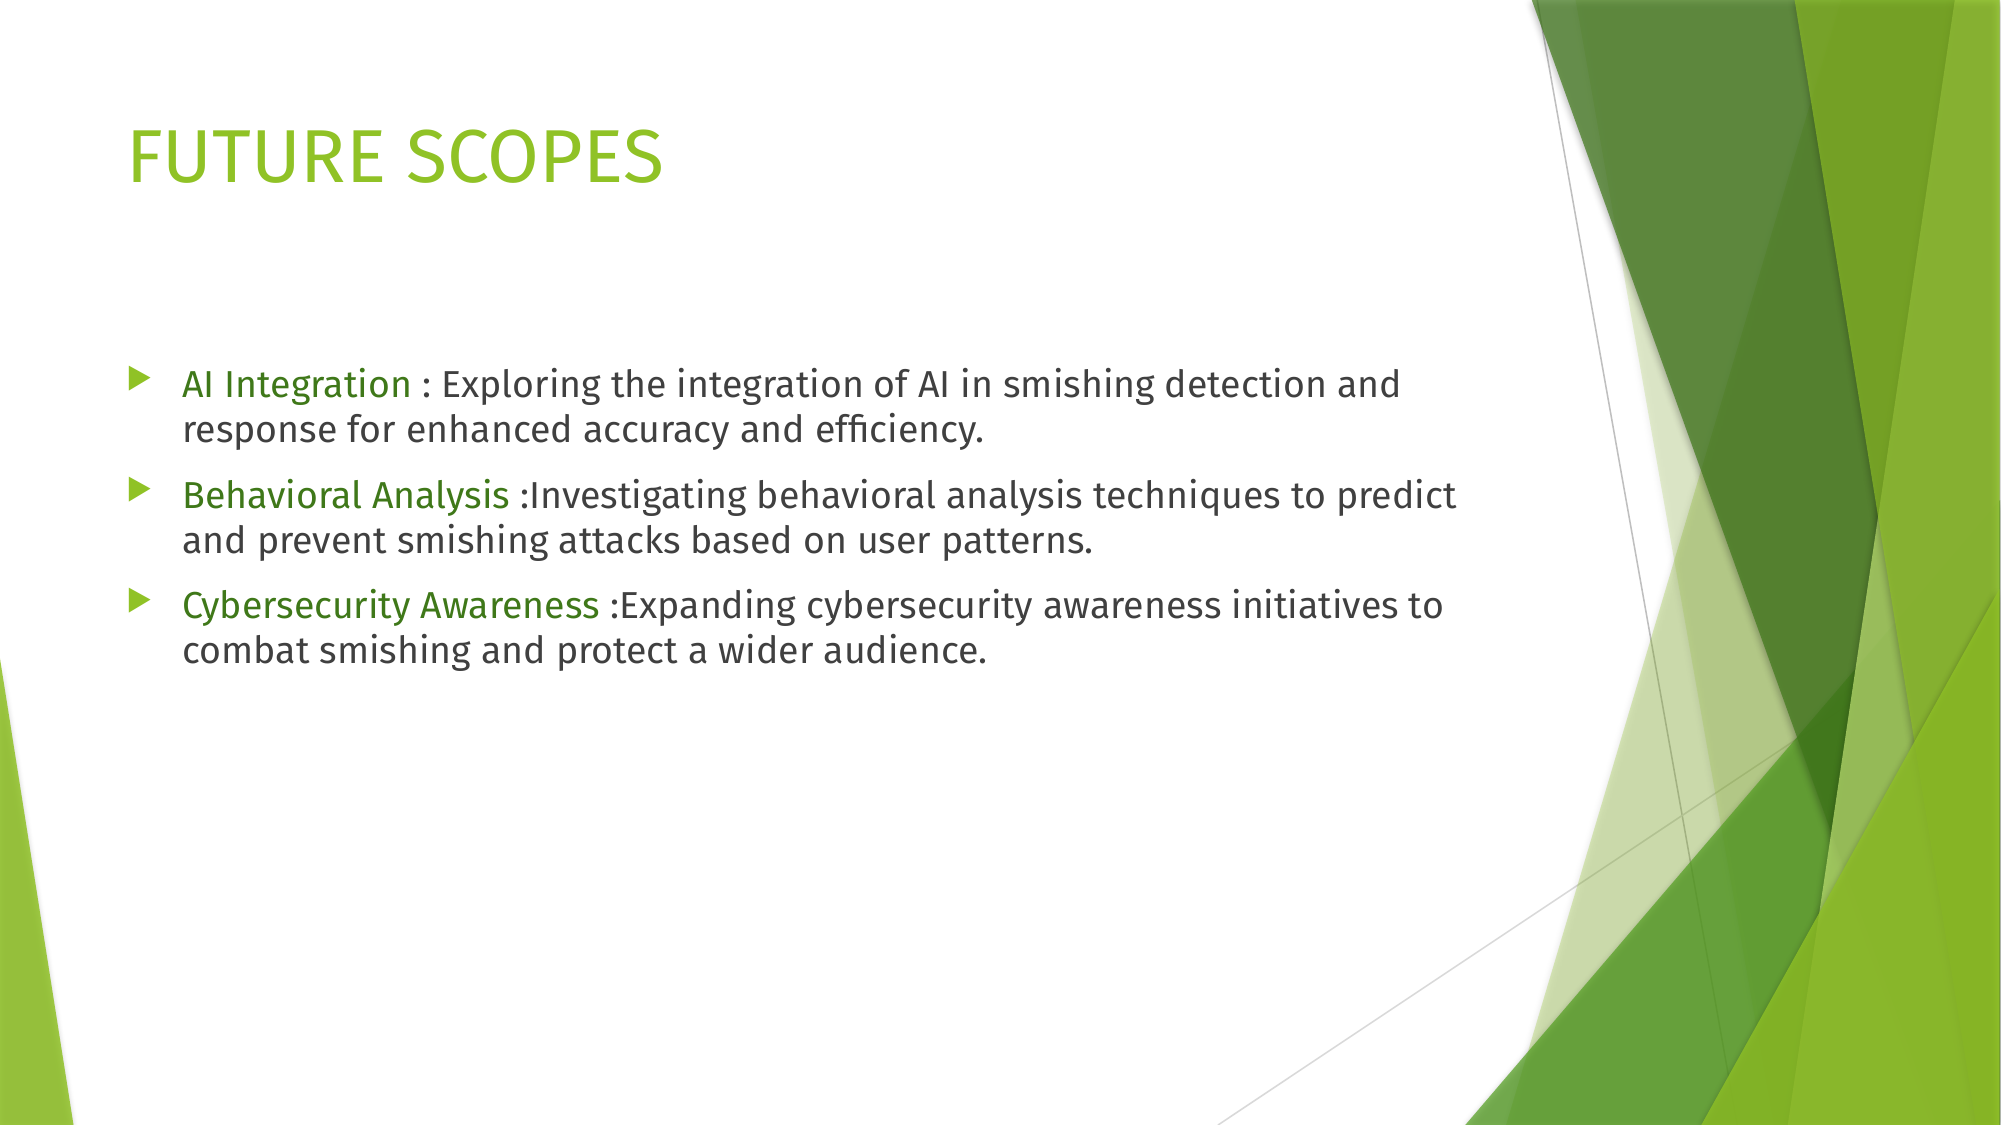

# FUTURE SCOPES
AI Integration : Exploring the integration of AI in smishing detection and response for enhanced accuracy and efficiency.
Behavioral Analysis :Investigating behavioral analysis techniques to predict and prevent smishing attacks based on user patterns.
Cybersecurity Awareness :Expanding cybersecurity awareness initiatives to combat smishing and protect a wider audience.